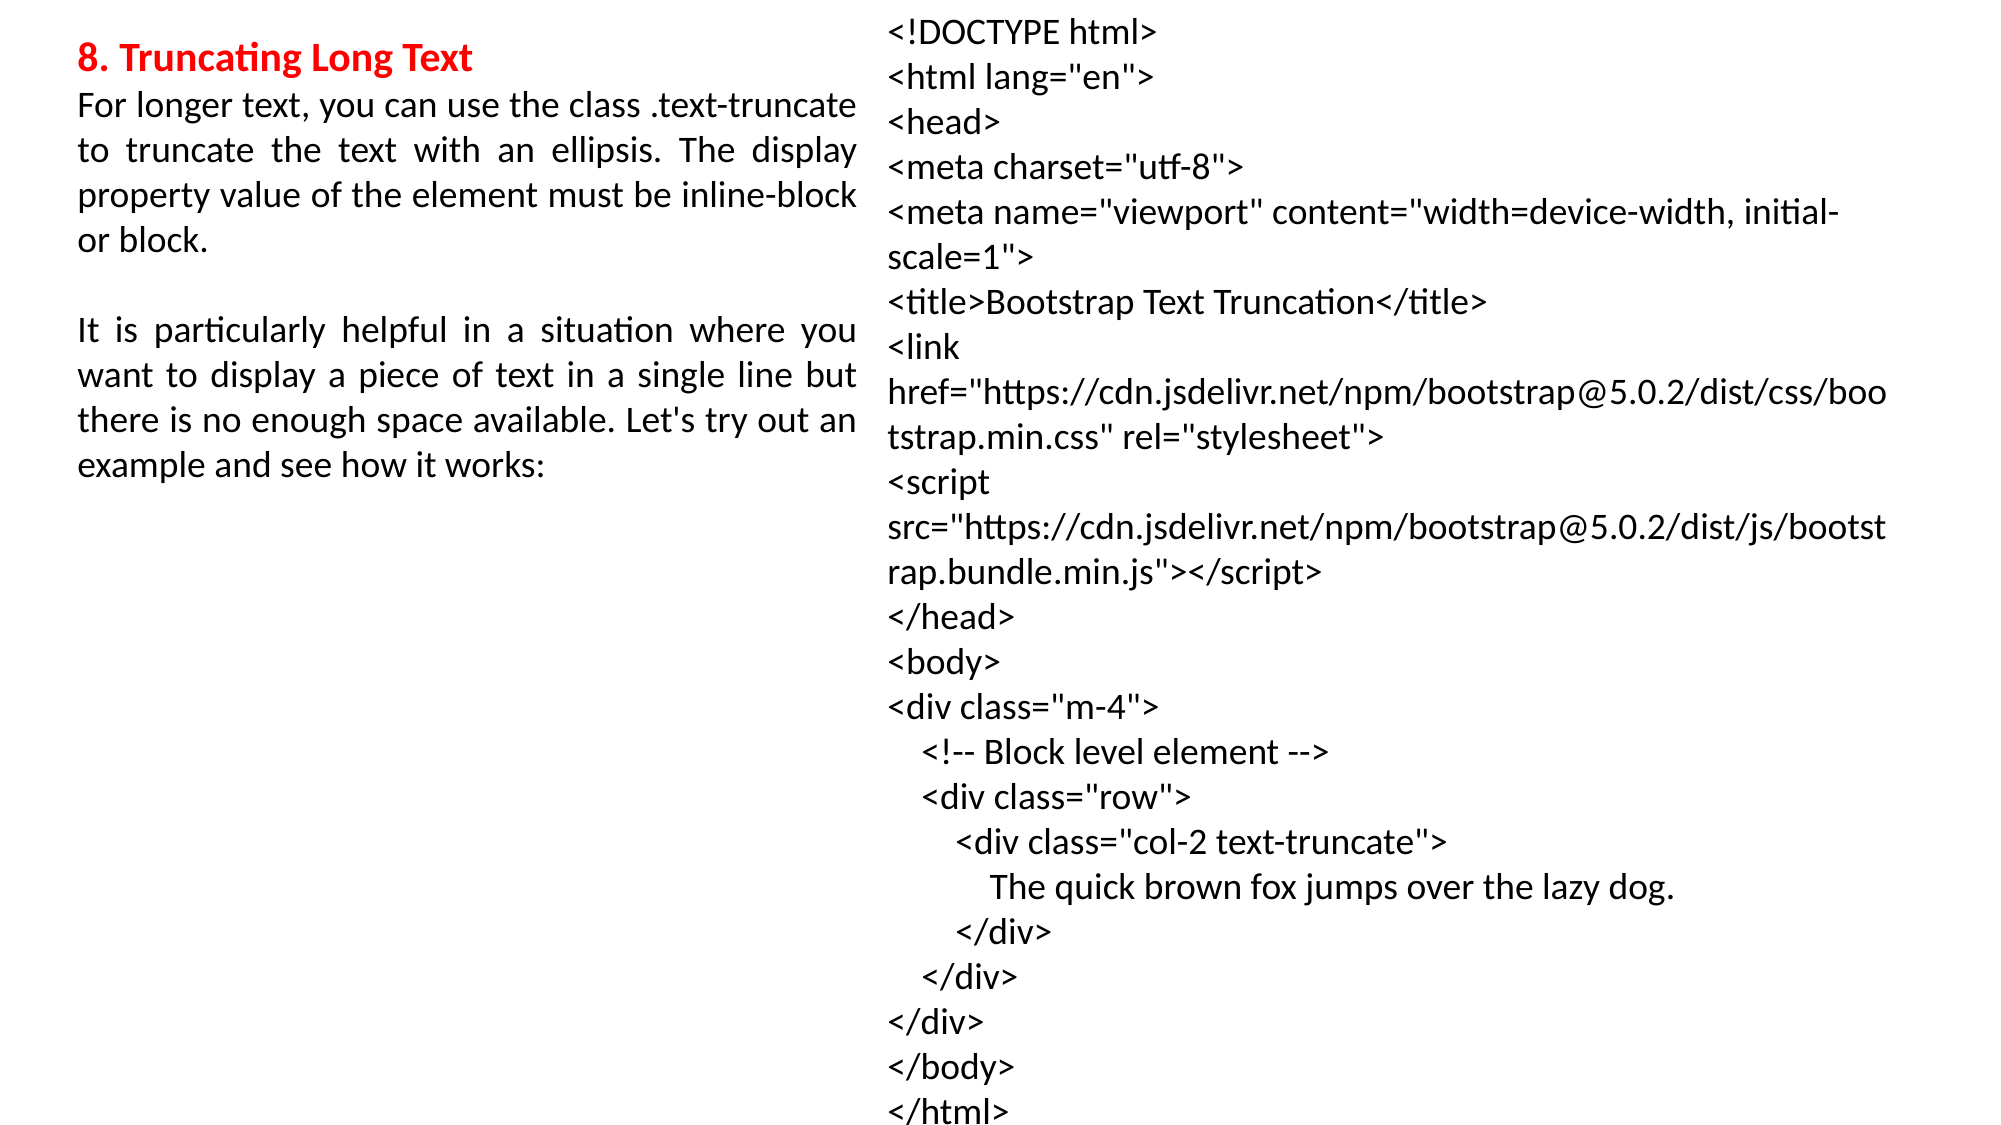

<!DOCTYPE html>
<html lang="en">
<head>
<meta charset="utf-8">
<meta name="viewport" content="width=device-width, initial-scale=1">
<title>Bootstrap Text Truncation</title>
<link href="https://cdn.jsdelivr.net/npm/bootstrap@5.0.2/dist/css/bootstrap.min.css" rel="stylesheet">
<script src="https://cdn.jsdelivr.net/npm/bootstrap@5.0.2/dist/js/bootstrap.bundle.min.js"></script>
</head>
<body>
<div class="m-4">
    <!-- Block level element -->
    <div class="row">
        <div class="col-2 text-truncate">
            The quick brown fox jumps over the lazy dog.
        </div>
    </div>
</div>
</body>
</html>
8. Truncating Long Text
For longer text, you can use the class .text-truncate to truncate the text with an ellipsis. The display property value of the element must be inline-block or block.

It is particularly helpful in a situation where you want to display a piece of text in a single line but there is no enough space available. Let's try out an example and see how it works: